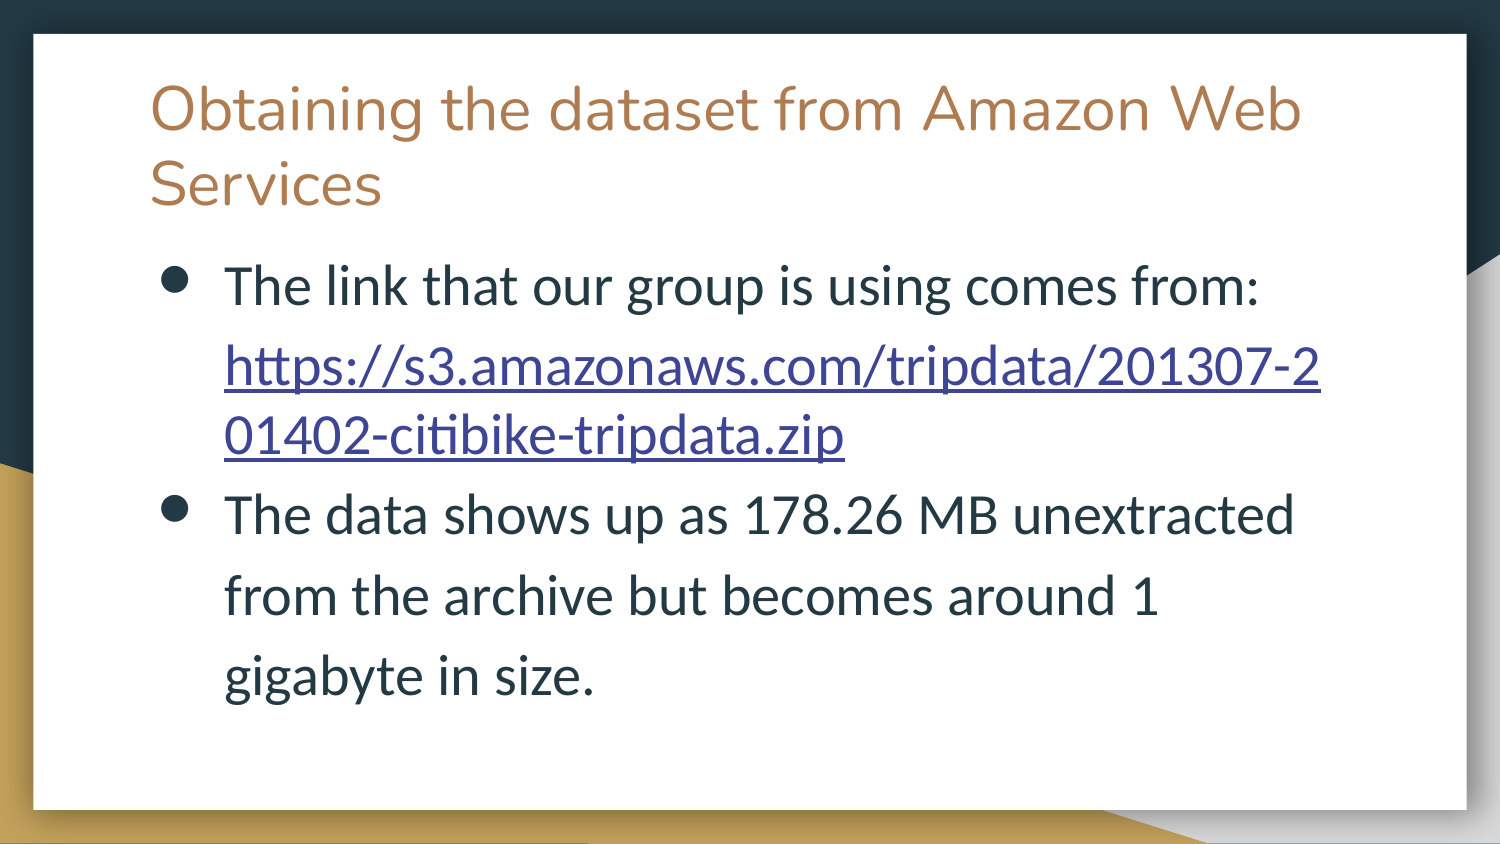

# Obtaining the dataset from Amazon Web Services
The link that our group is using comes from: https://s3.amazonaws.com/tripdata/201307-201402-citibike-tripdata.zip
The data shows up as 178.26 MB unextracted from the archive but becomes around 1 gigabyte in size.